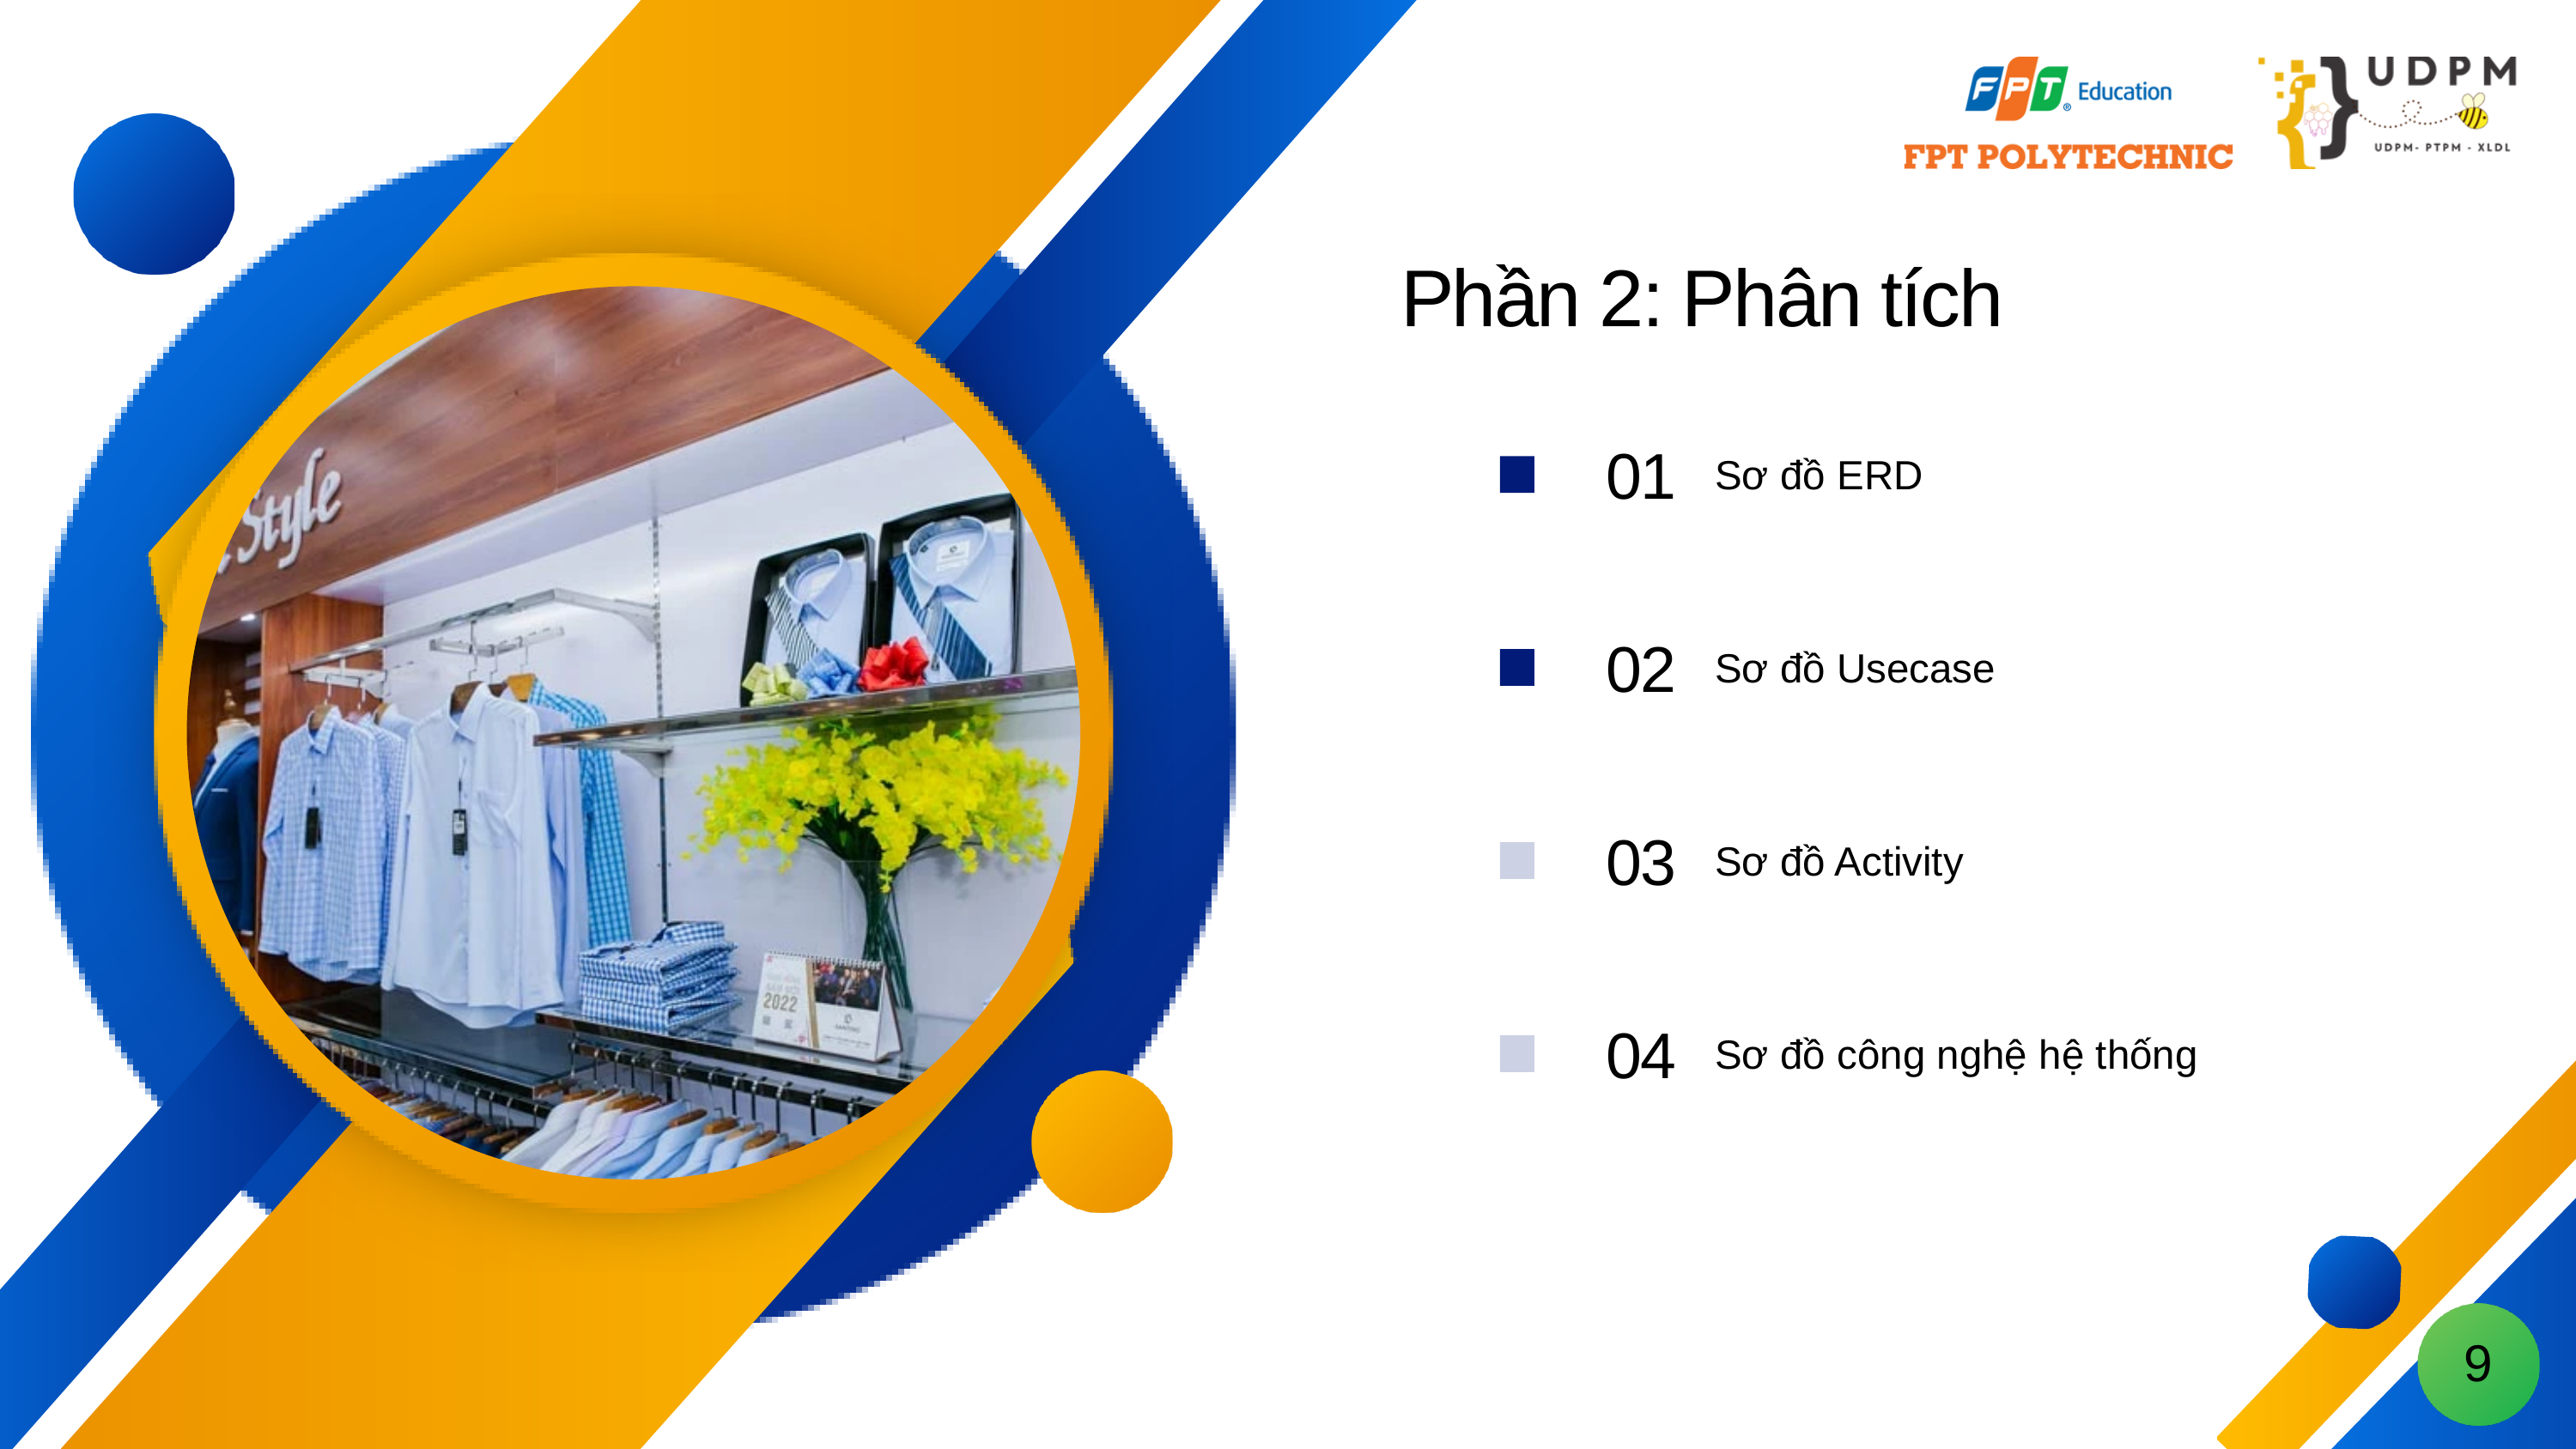

Phần 2: Phân tích

01
Sơ đồ ERD

02
Sơ đồ Usecase

03
Sơ đồ Activity

04
Sơ đồ công nghệ hệ thống

9